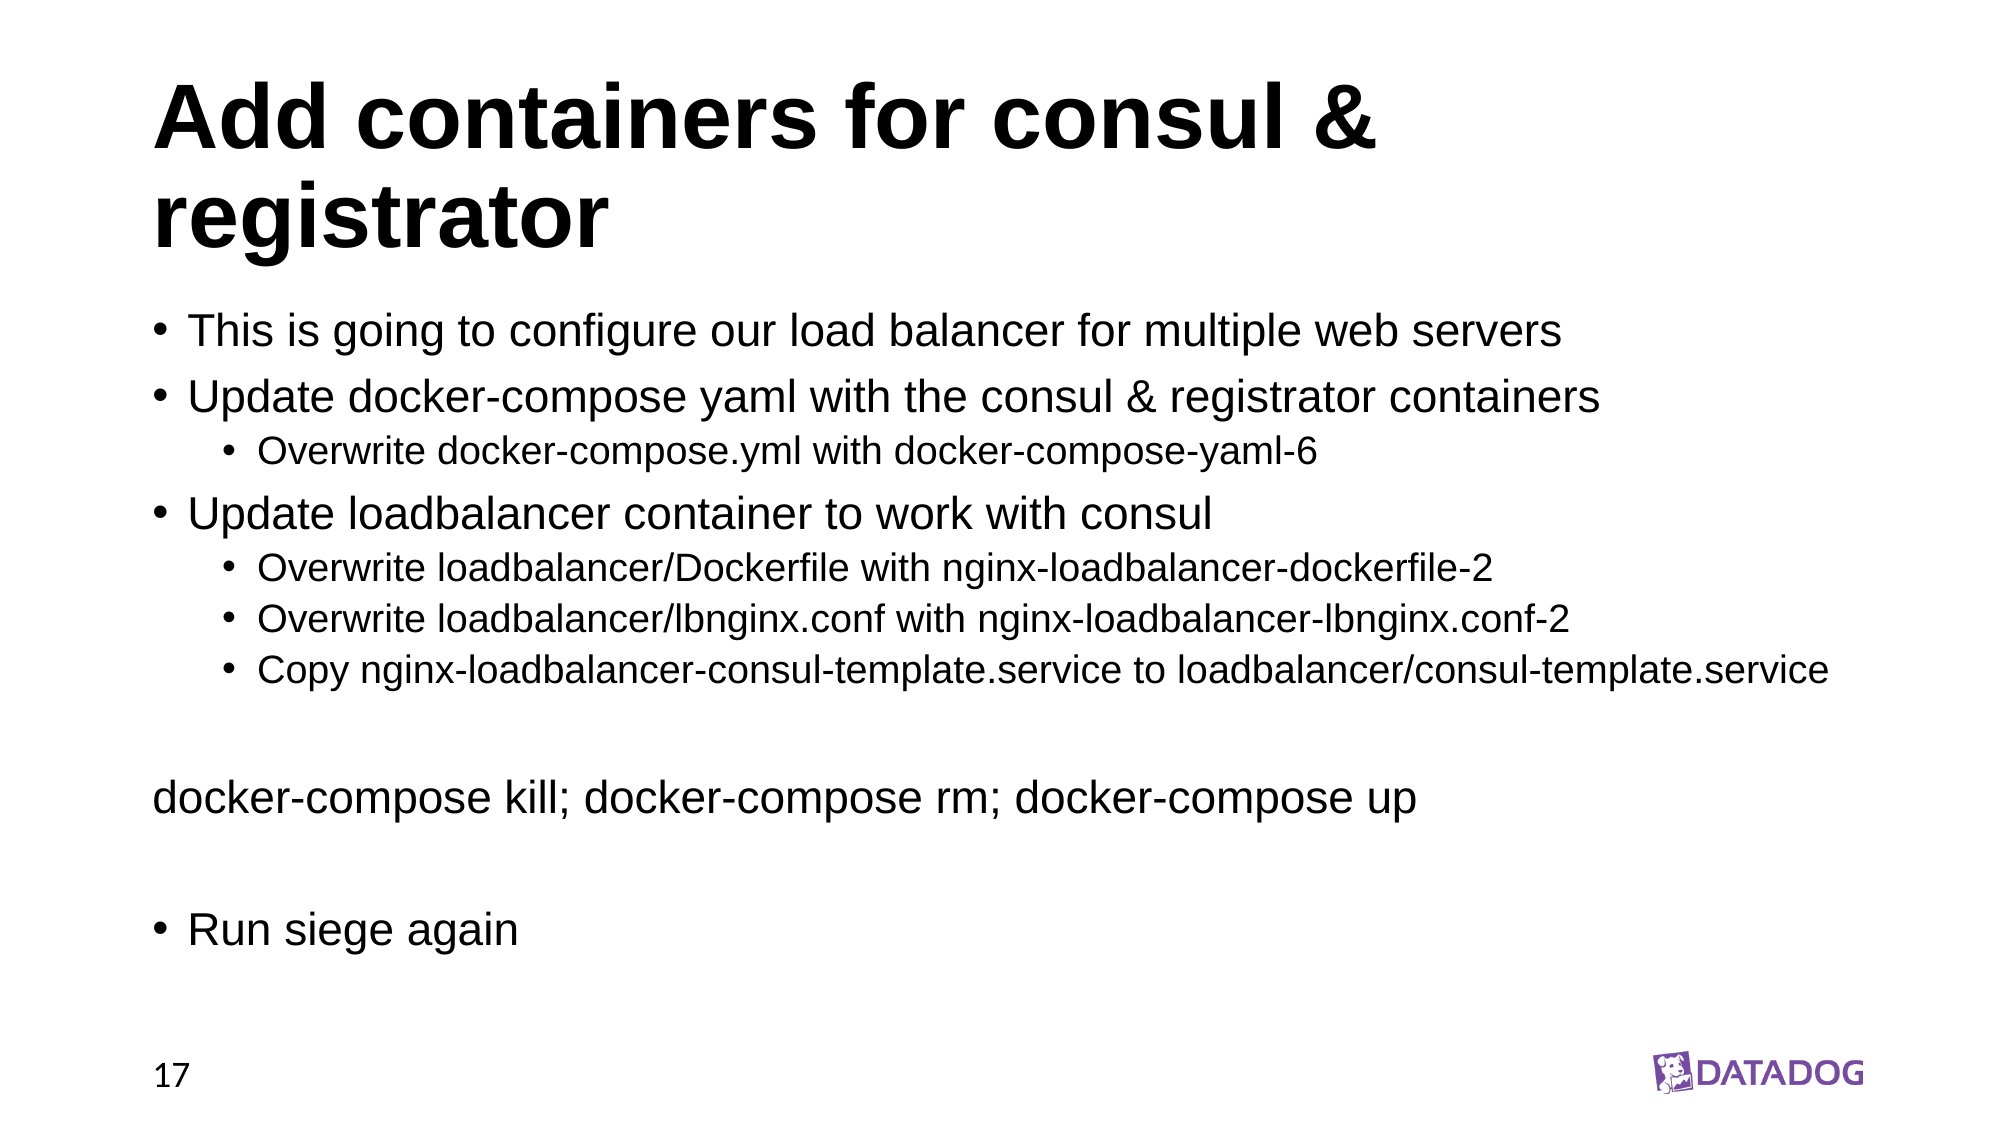

# Add containers for consul & registrator
This is going to configure our load balancer for multiple web servers
Update docker-compose yaml with the consul & registrator containers
Overwrite docker-compose.yml with docker-compose-yaml-6
Update loadbalancer container to work with consul
Overwrite loadbalancer/Dockerfile with nginx-loadbalancer-dockerfile-2
Overwrite loadbalancer/lbnginx.conf with nginx-loadbalancer-lbnginx.conf-2
Copy nginx-loadbalancer-consul-template.service to loadbalancer/consul-template.service

docker-compose kill; docker-compose rm; docker-compose up

Run siege again
17